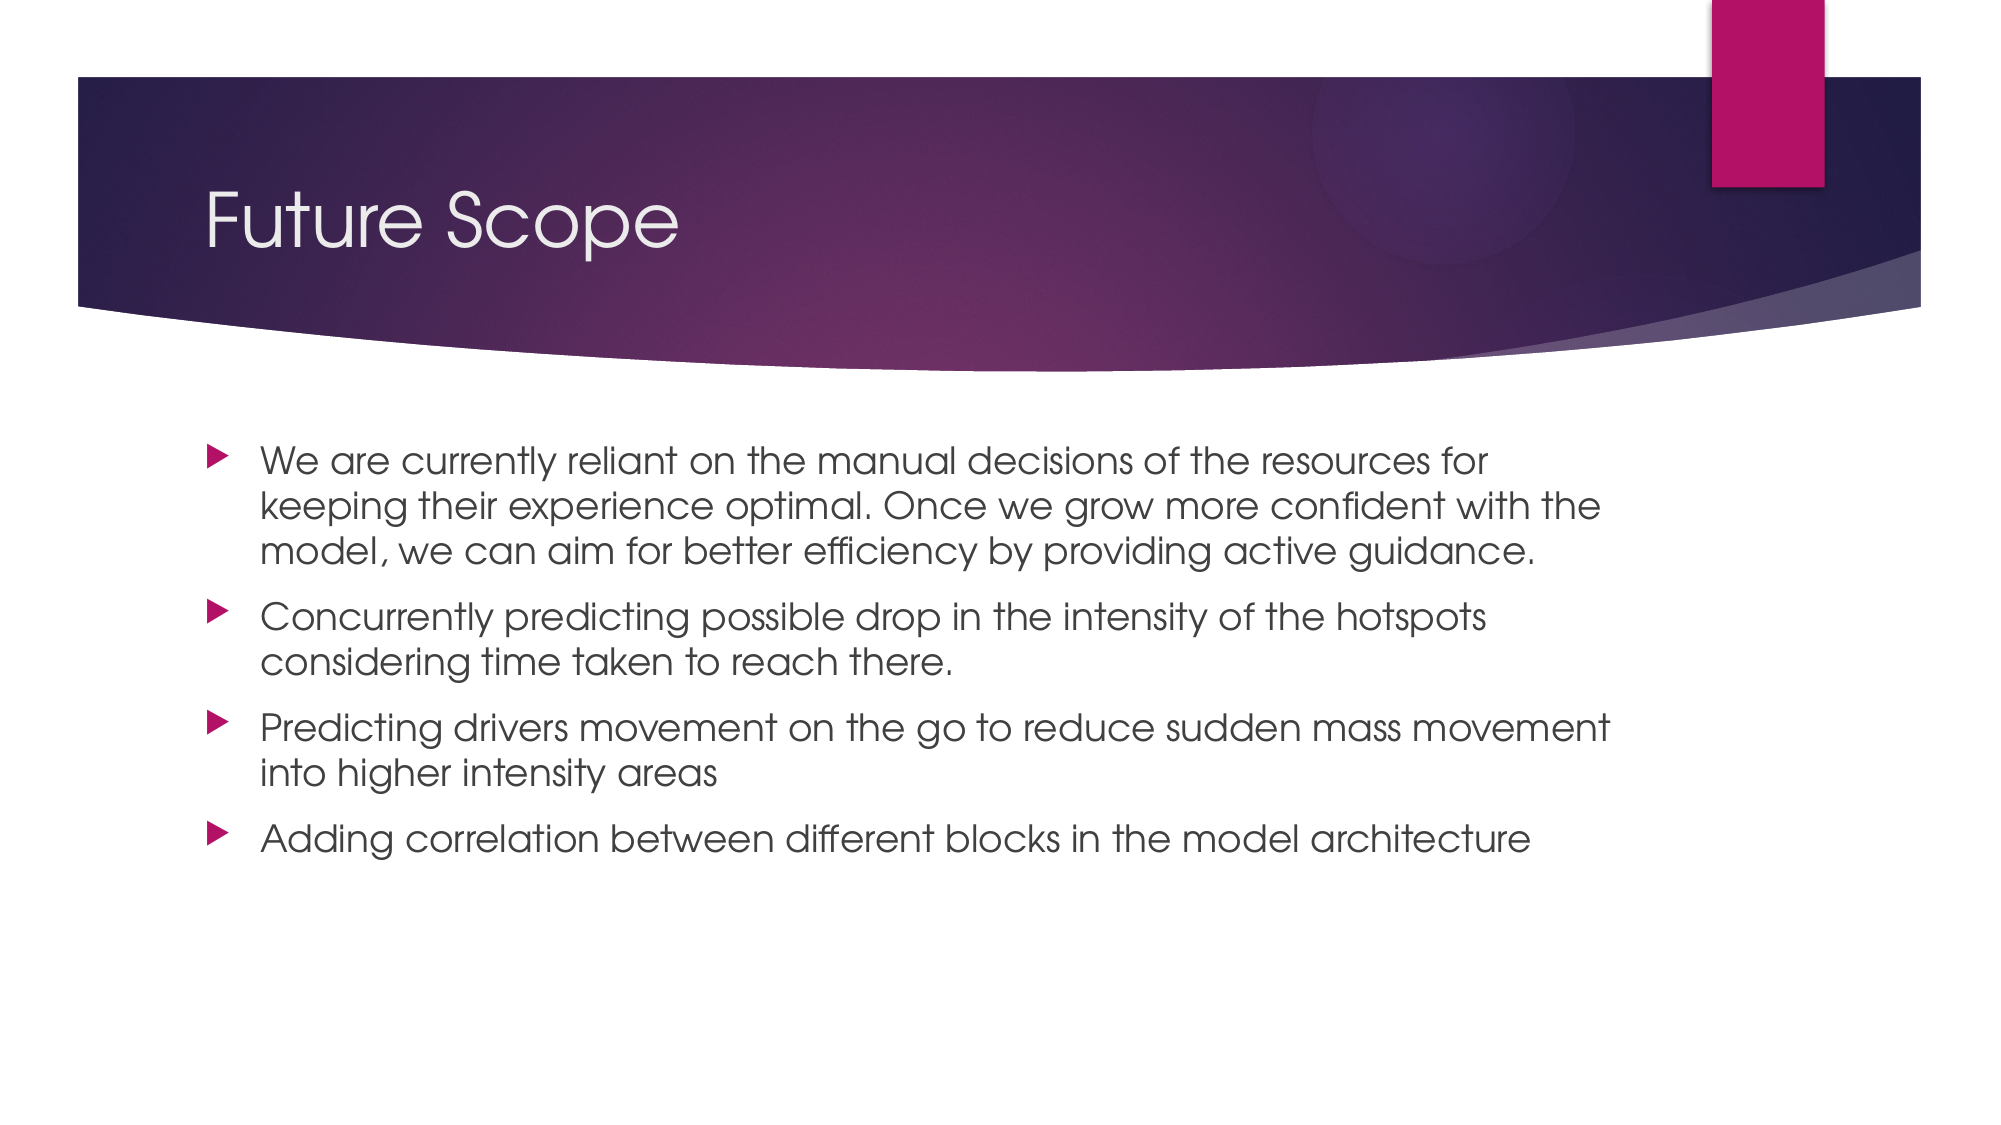

# Future Scope
We are currently reliant on the manual decisions of the resources for keeping their experience optimal. Once we grow more confident with the model, we can aim for better efficiency by providing active guidance.
Concurrently predicting possible drop in the intensity of the hotspots considering time taken to reach there.
Predicting drivers movement on the go to reduce sudden mass movement into higher intensity areas
Adding correlation between different blocks in the model architecture